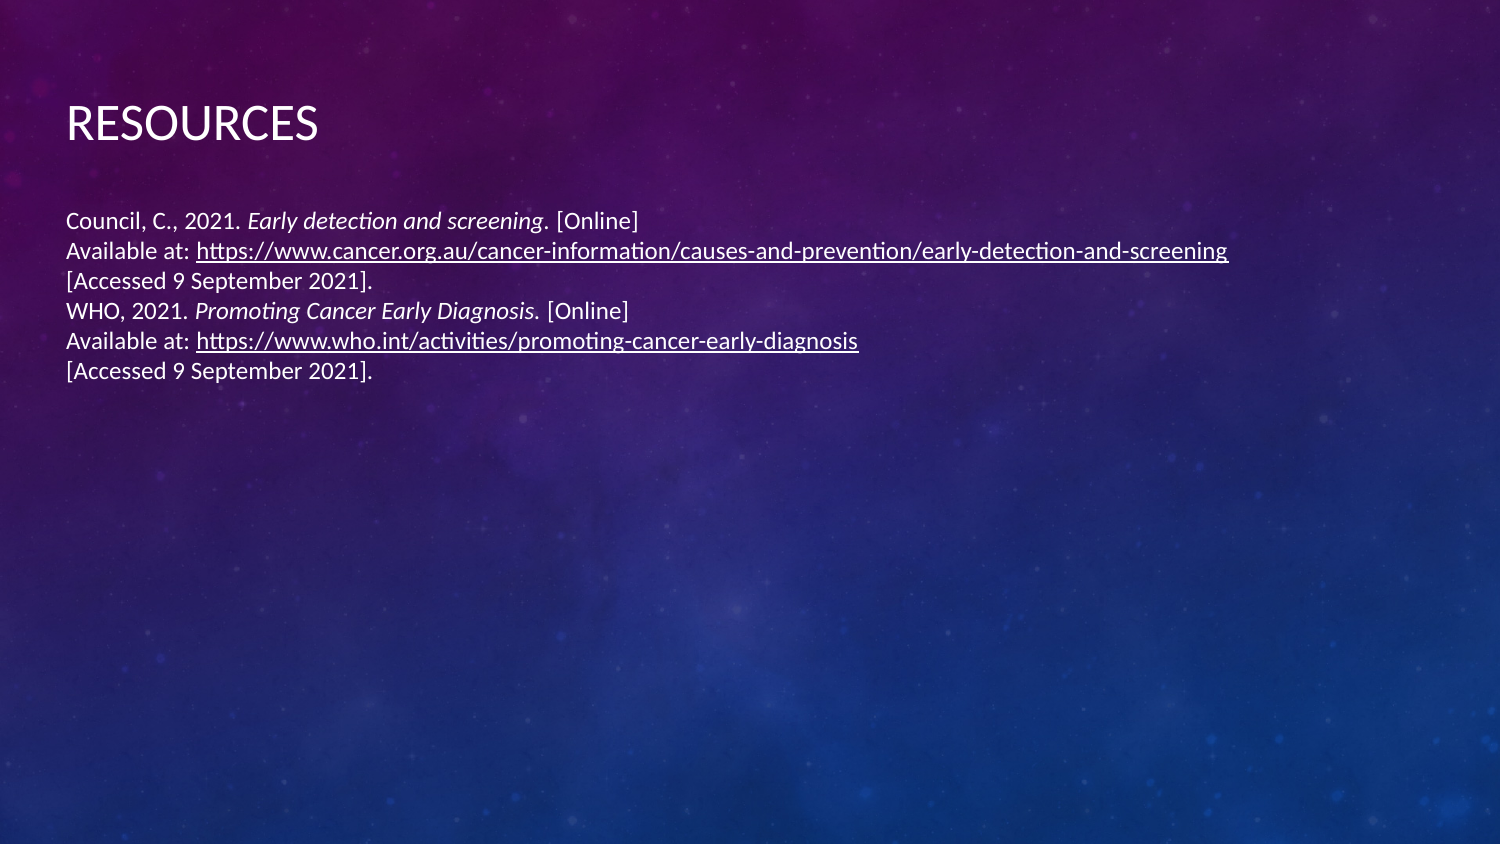

# Resources
Council, C., 2021. Early detection and screening. [Online]
Available at: https://www.cancer.org.au/cancer-information/causes-and-prevention/early-detection-and-screening
[Accessed 9 September 2021].
WHO, 2021. Promoting Cancer Early Diagnosis. [Online]
Available at: https://www.who.int/activities/promoting-cancer-early-diagnosis
[Accessed 9 September 2021].